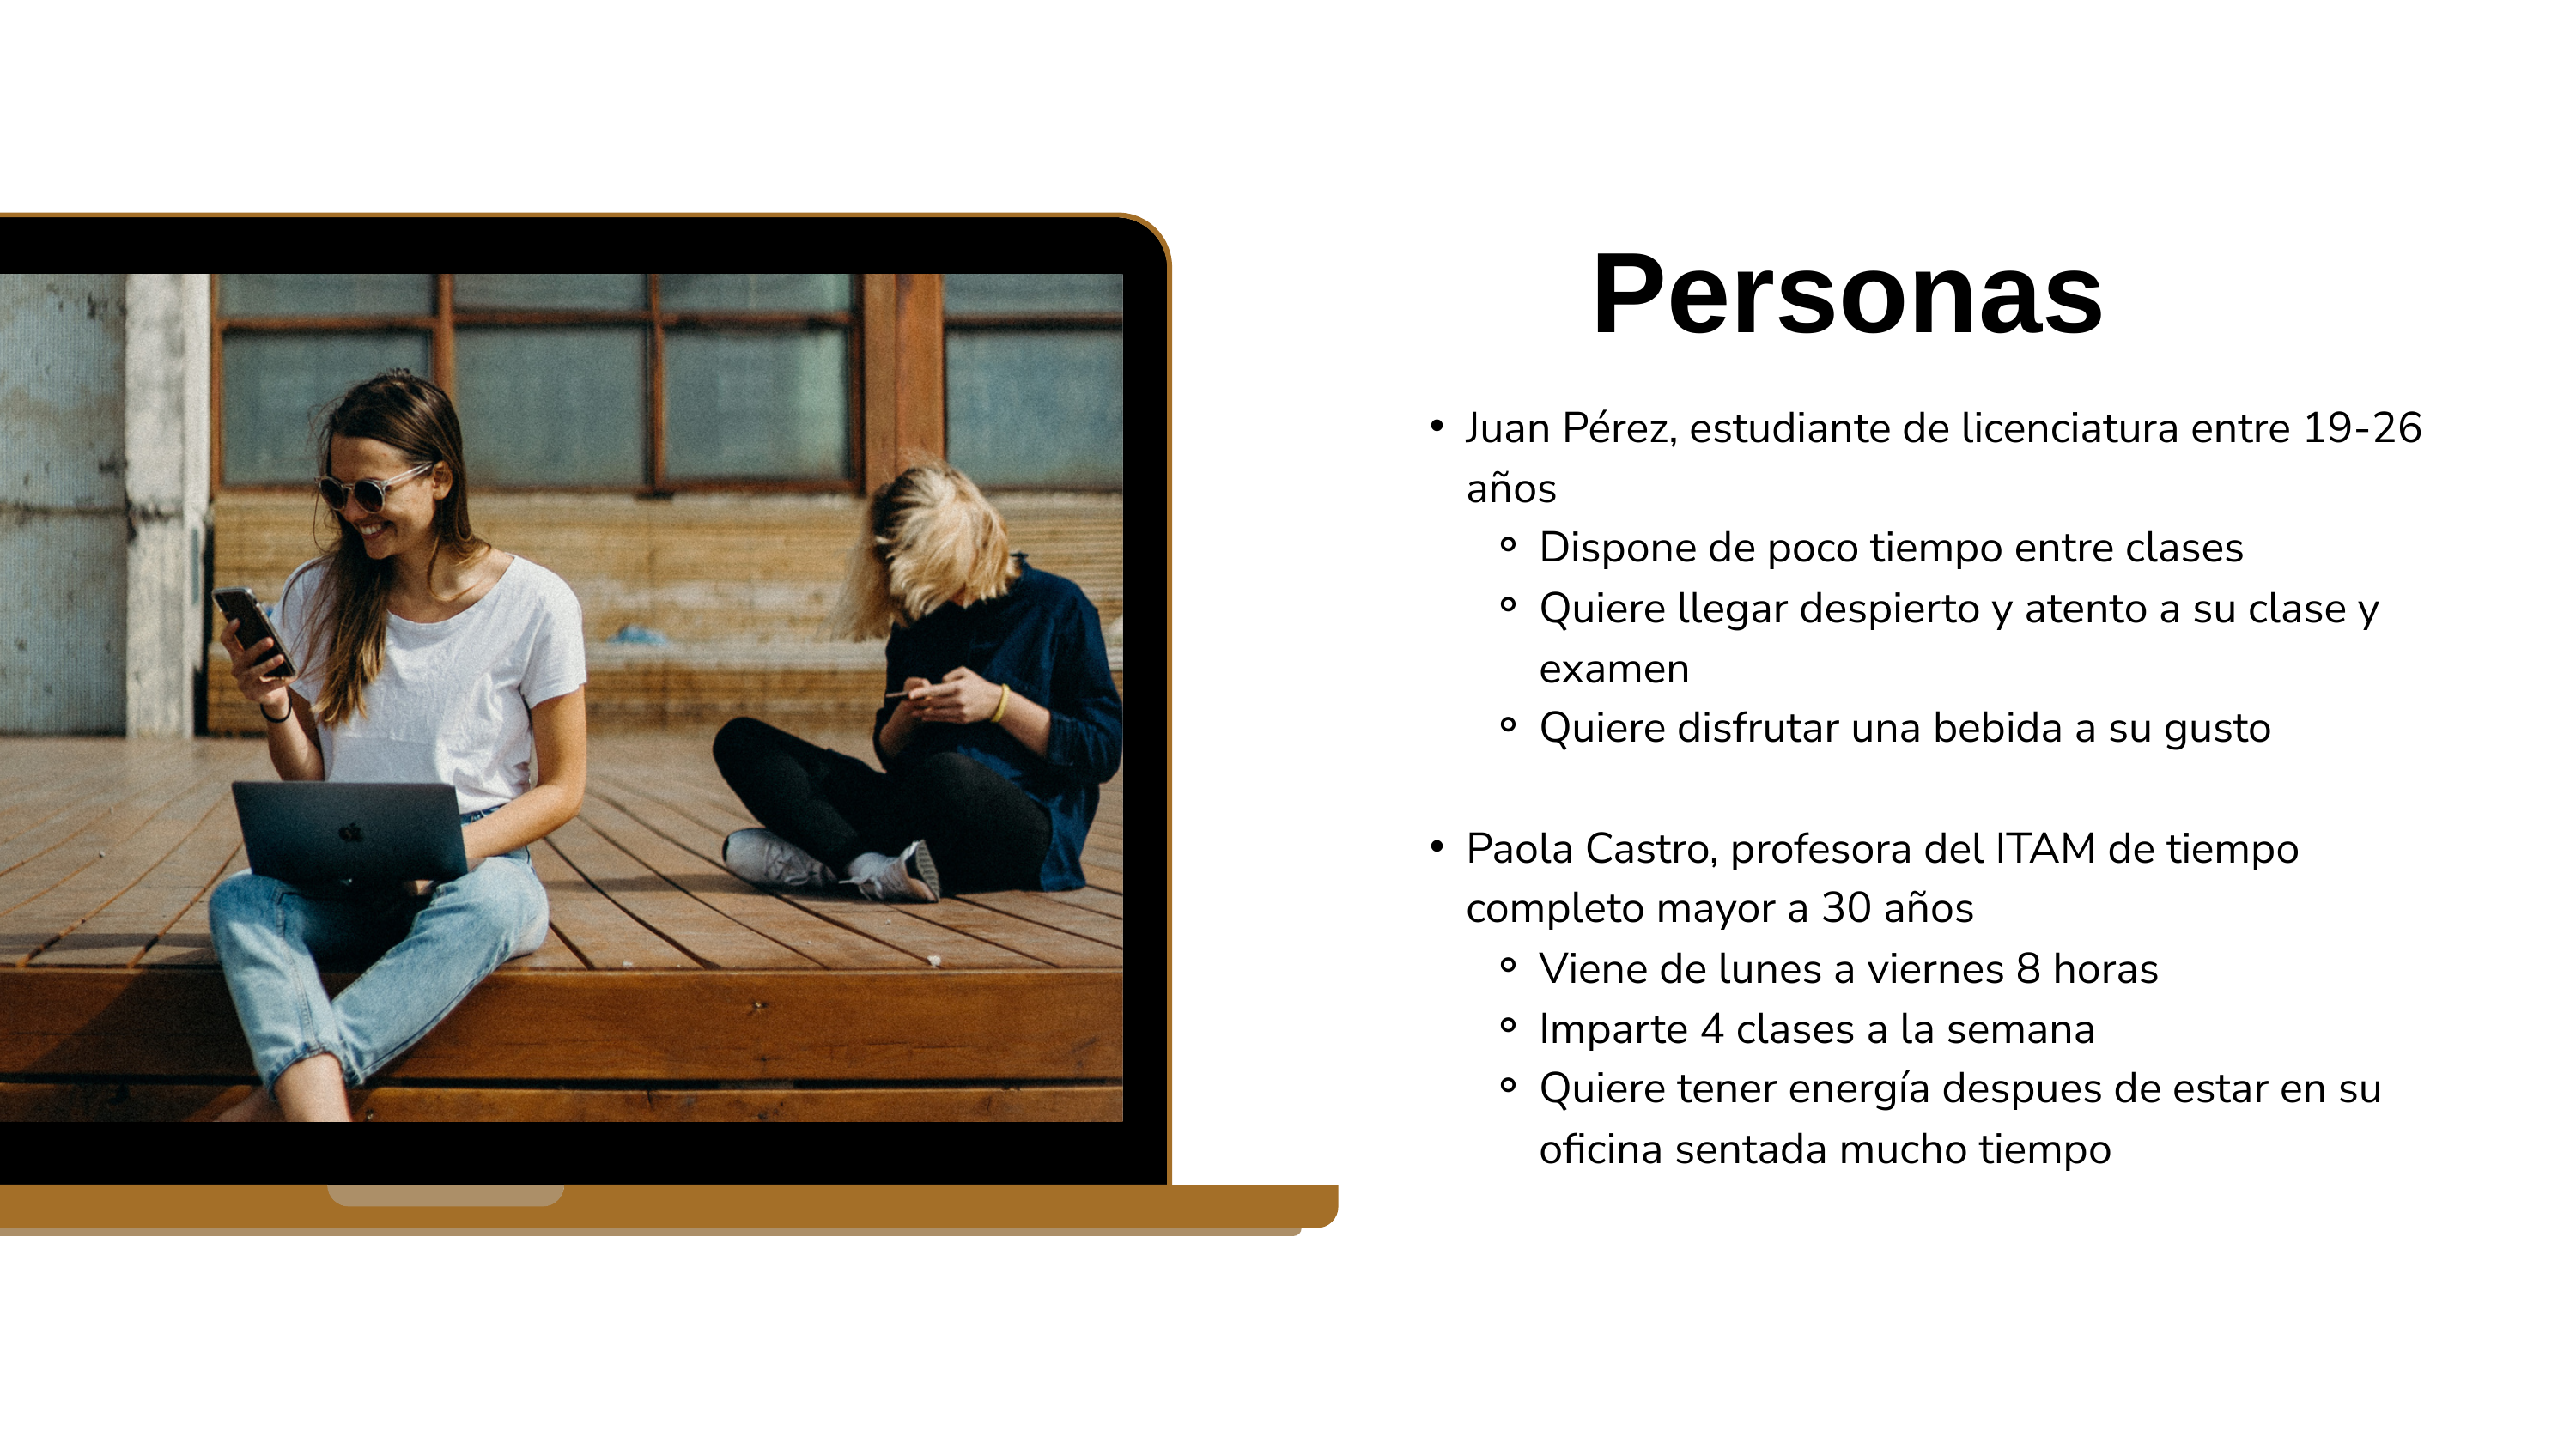

Personas

Juan Pérez, estudiante de licenciatura entre 19-26 años
Dispone de poco tiempo entre clases
Quiere llegar despierto y atento a su clase y examen
Quiere disfrutar una bebida a su gusto

Paola Castro, profesora del ITAM de tiempo completo mayor a 30 años
Viene de lunes a viernes 8 horas
Imparte 4 clases a la semana
Quiere tener energía despues de estar en su oficina sentada mucho tiempo